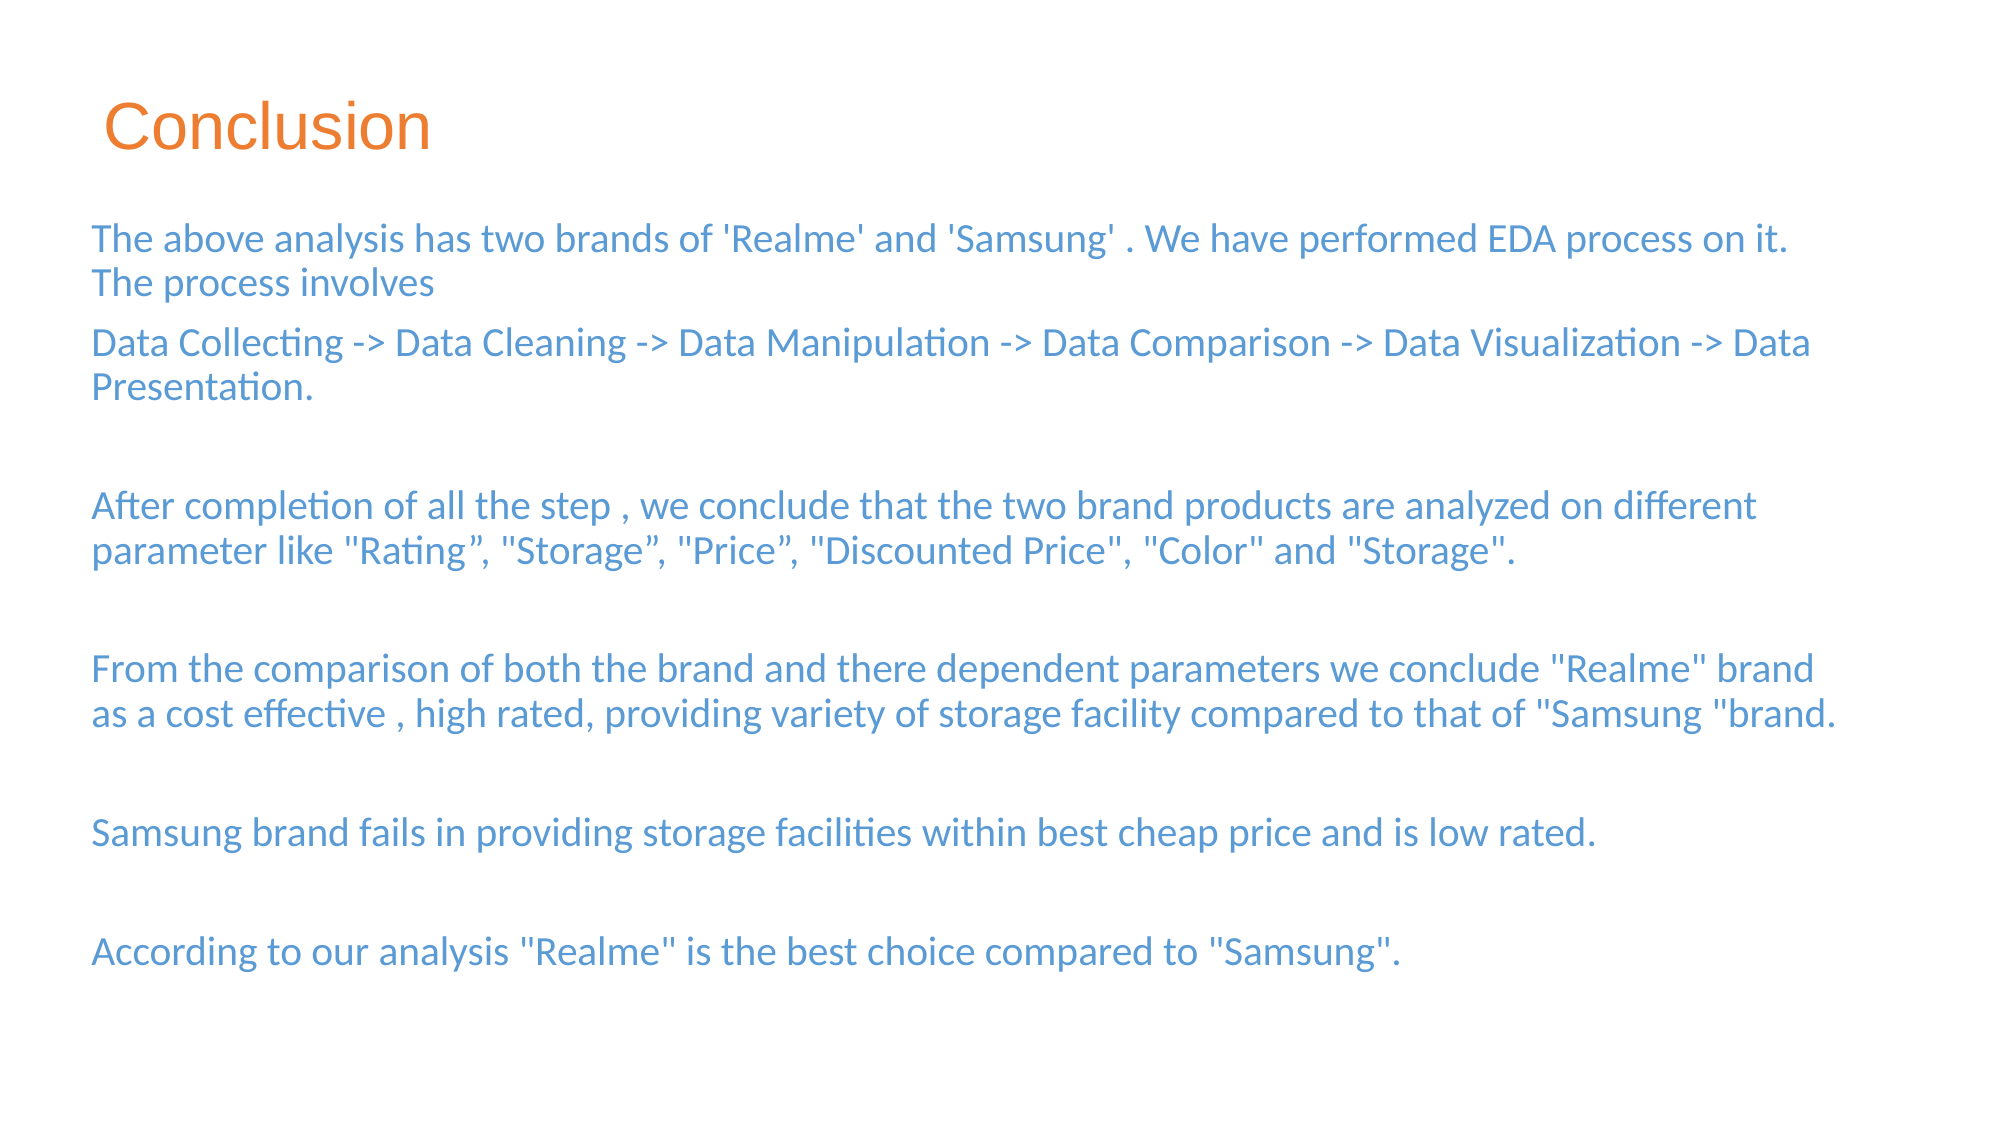

# Conclusion
The above analysis has two brands of 'Realme' and 'Samsung' . We have performed EDA process on it. The process involves
Data Collecting -> Data Cleaning -> Data Manipulation -> Data Comparison -> Data Visualization -> Data Presentation.

After completion of all the step , we conclude that the two brand products are analyzed on different parameter like "Rating”, "Storage”, "Price”, "Discounted Price", "Color" and "Storage".

From the comparison of both the brand and there dependent parameters we conclude "Realme" brand as a cost effective , high rated, providing variety of storage facility compared to that of "Samsung "brand.

Samsung brand fails in providing storage facilities within best cheap price and is low rated.

According to our analysis "Realme" is the best choice compared to "Samsung".